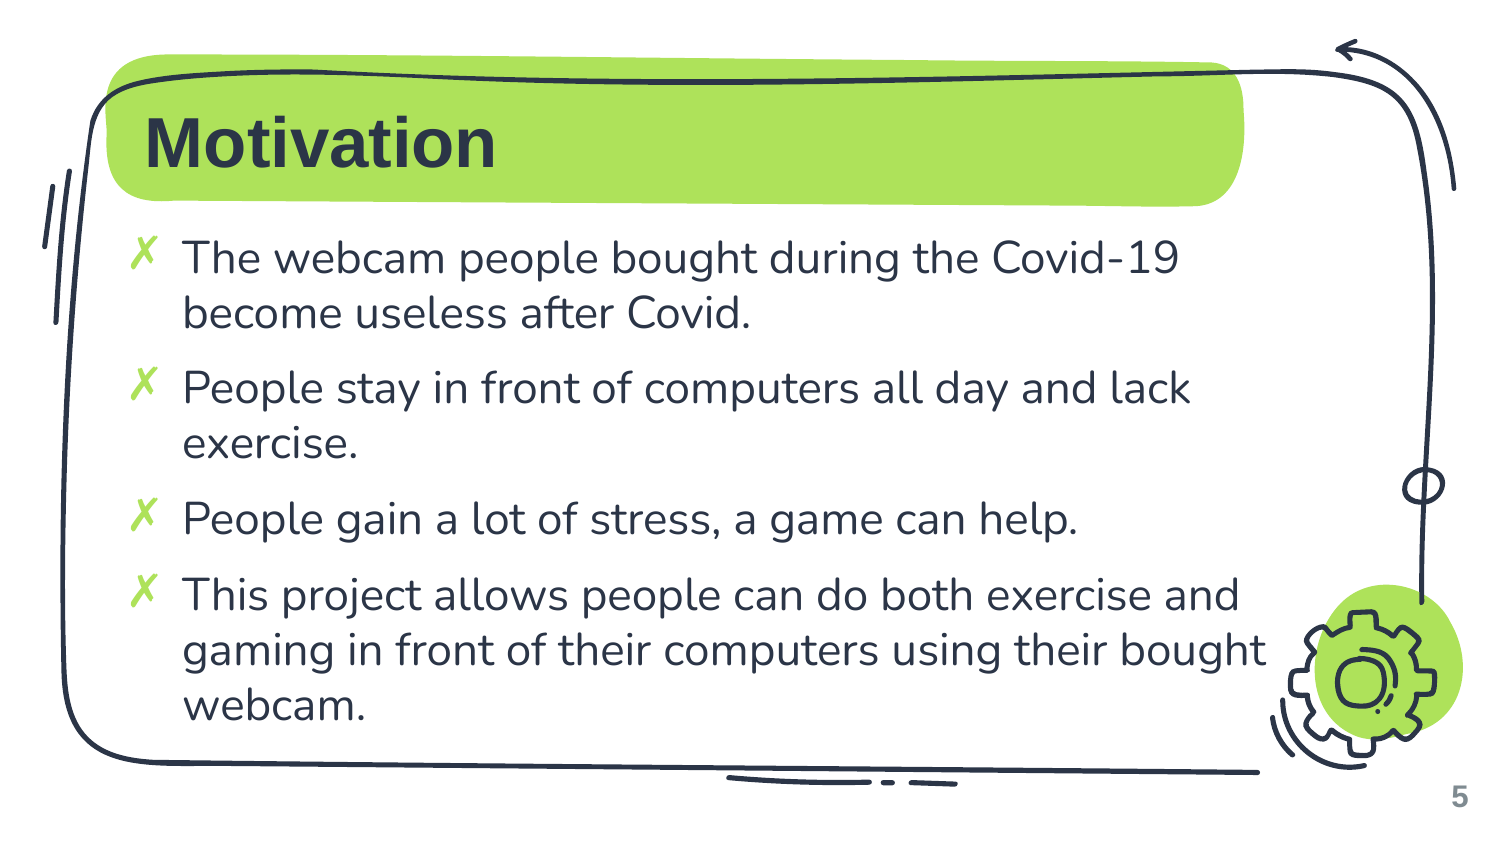

# Motivation
The webcam people bought during the Covid-19 become useless after Covid.
People stay in front of computers all day and lack exercise.
People gain a lot of stress, a game can help.
This project allows people can do both exercise and gaming in front of their computers using their bought webcam.

5